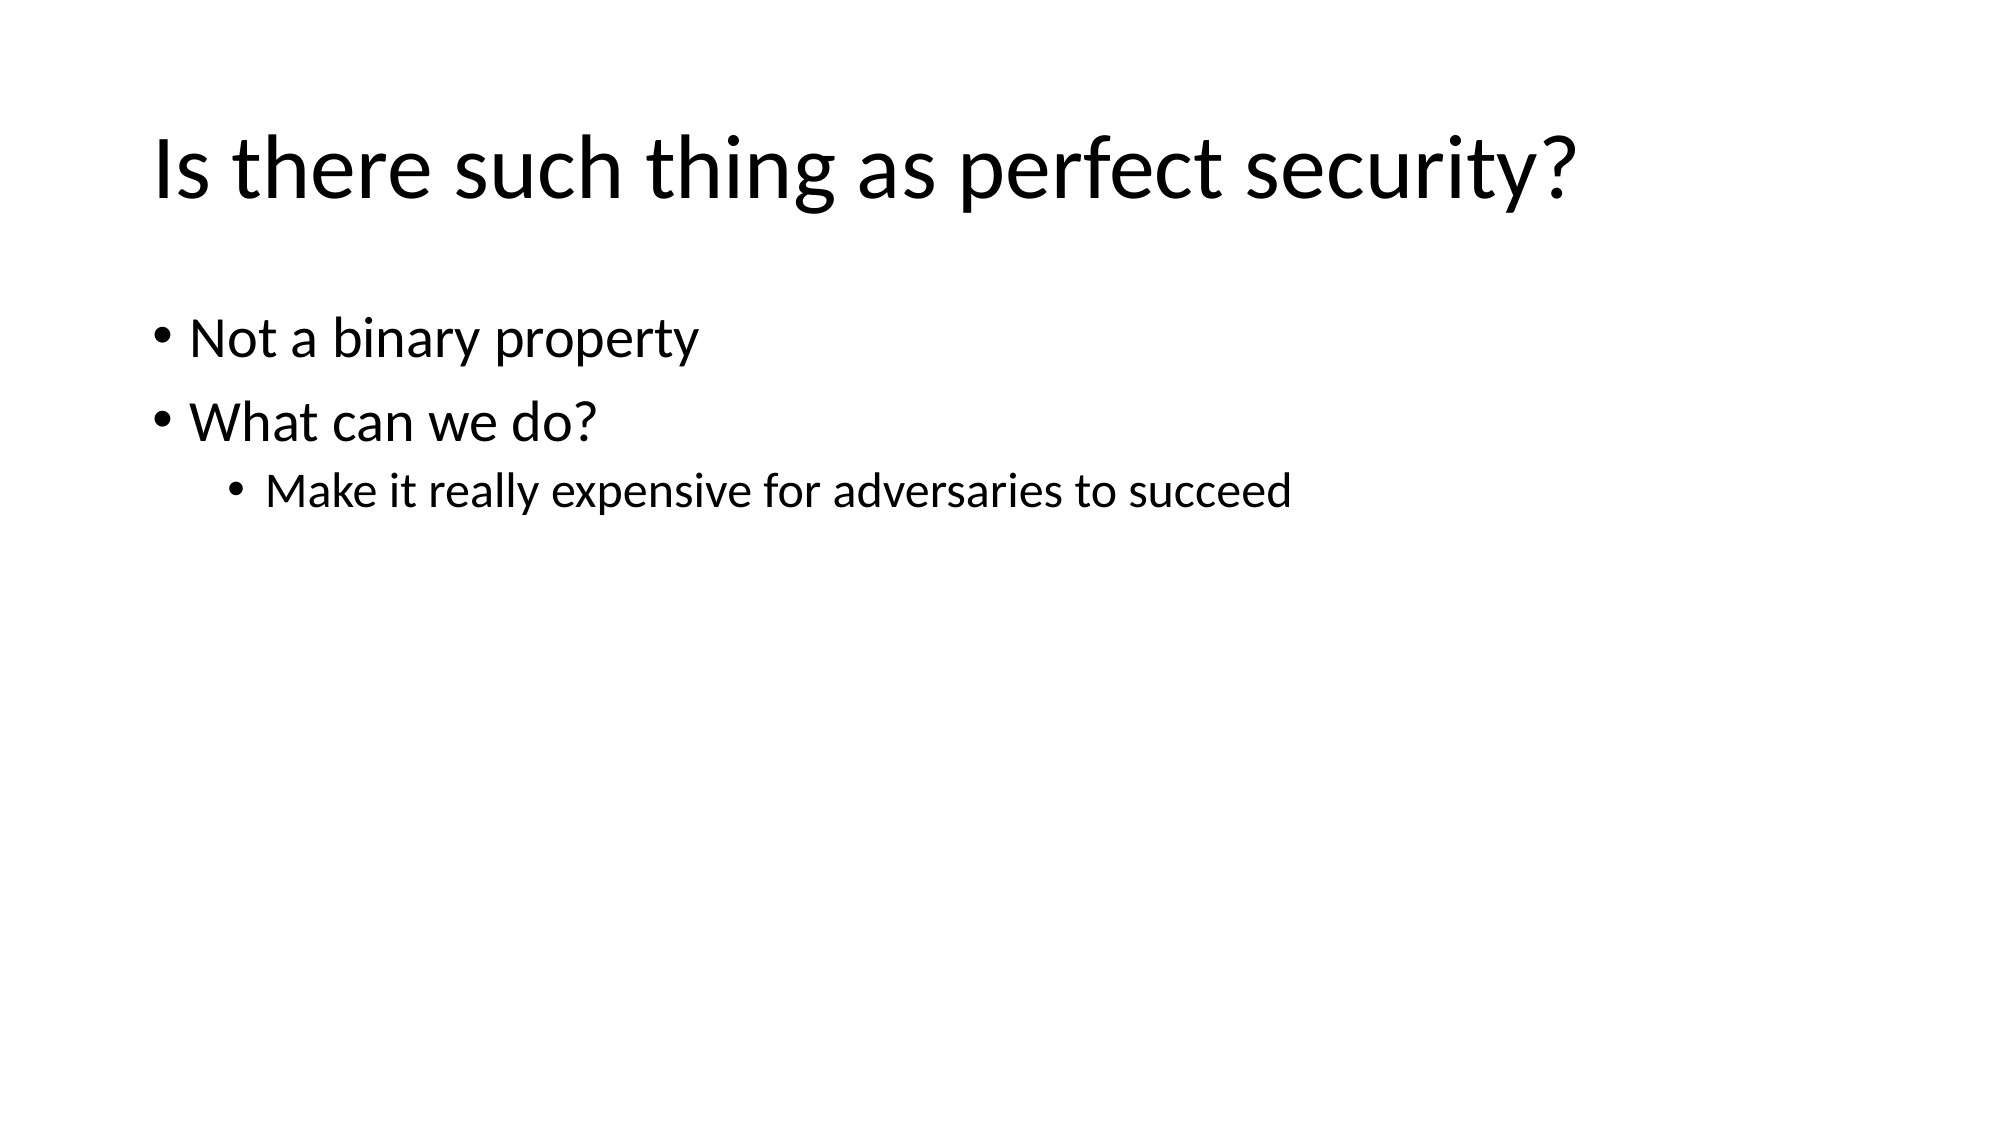

# Is there such thing as perfect security?
Not a binary property
What can we do?
Make it really expensive for adversaries to succeed